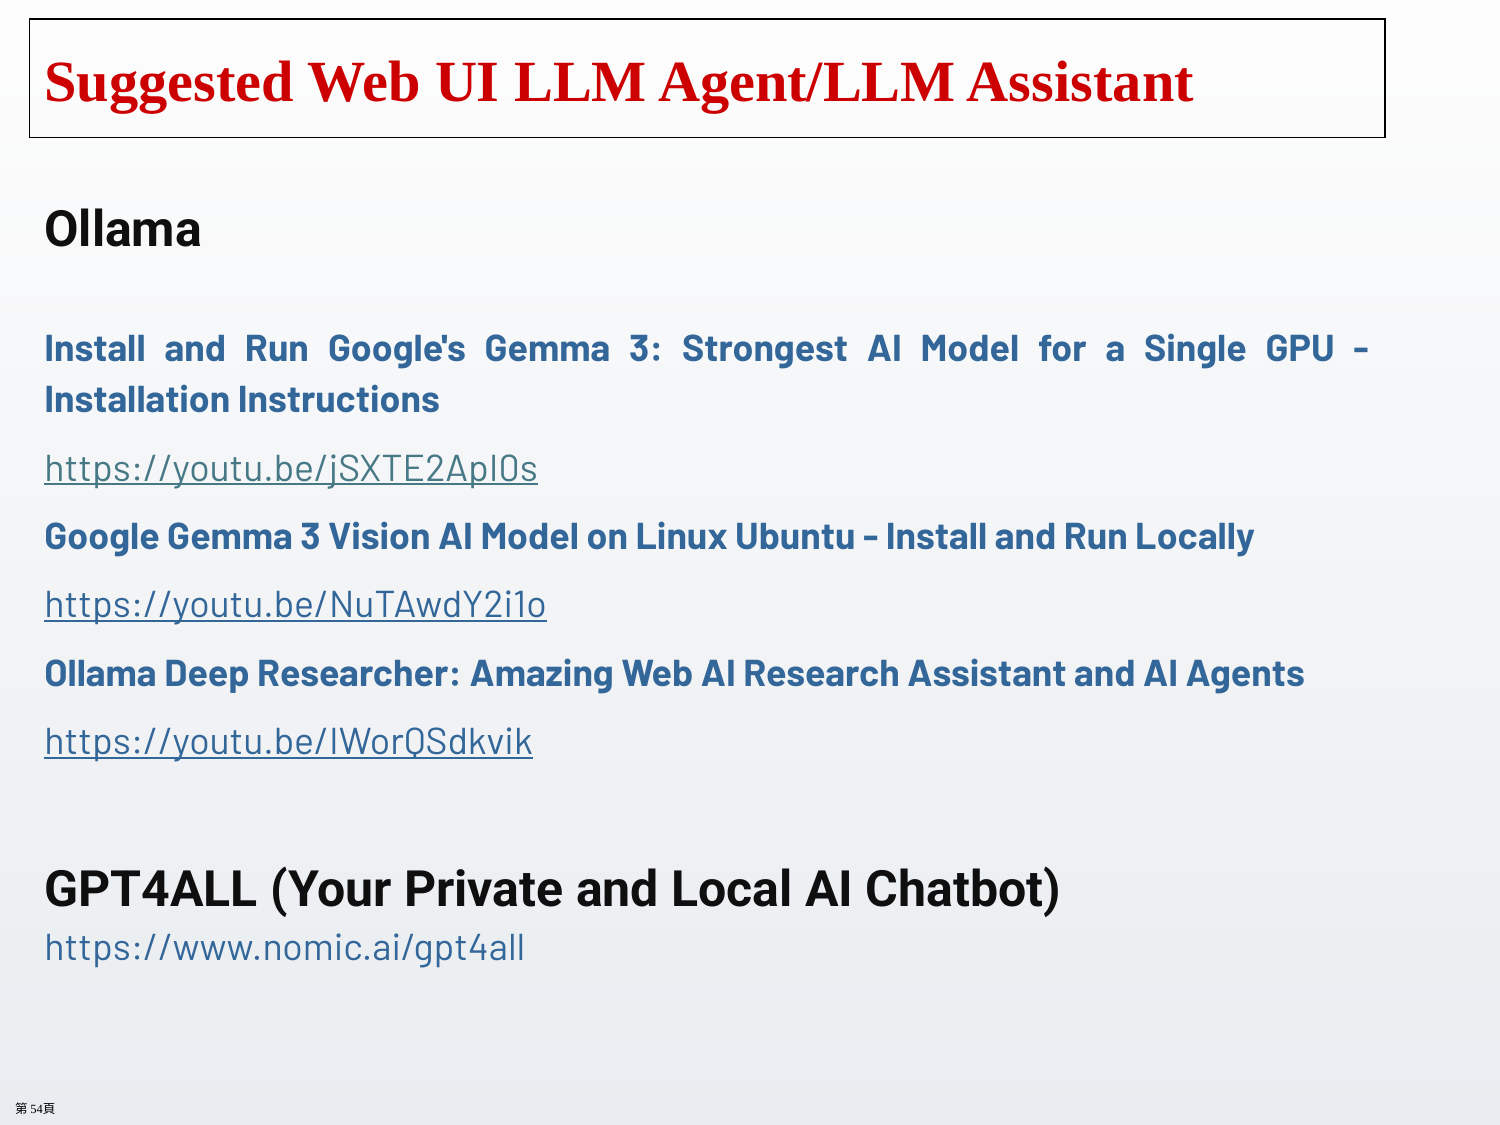

# Suggested Web UI LLM Agent/LLM Assistant
Ollama

Install and Run Google's Gemma 3: Strongest AI Model for a Single GPU - Installation Instructions
https://youtu.be/jSXTE2ApI0s
Google Gemma 3 Vision AI Model on Linux Ubuntu - Install and Run Locally
https://youtu.be/NuTAwdY2i1o
Ollama Deep Researcher: Amazing Web AI Research Assistant and AI Agents
https://youtu.be/IWorQSdkvik

GPT4ALL (Your Private and Local AI Chatbot)
https://www.nomic.ai/gpt4all